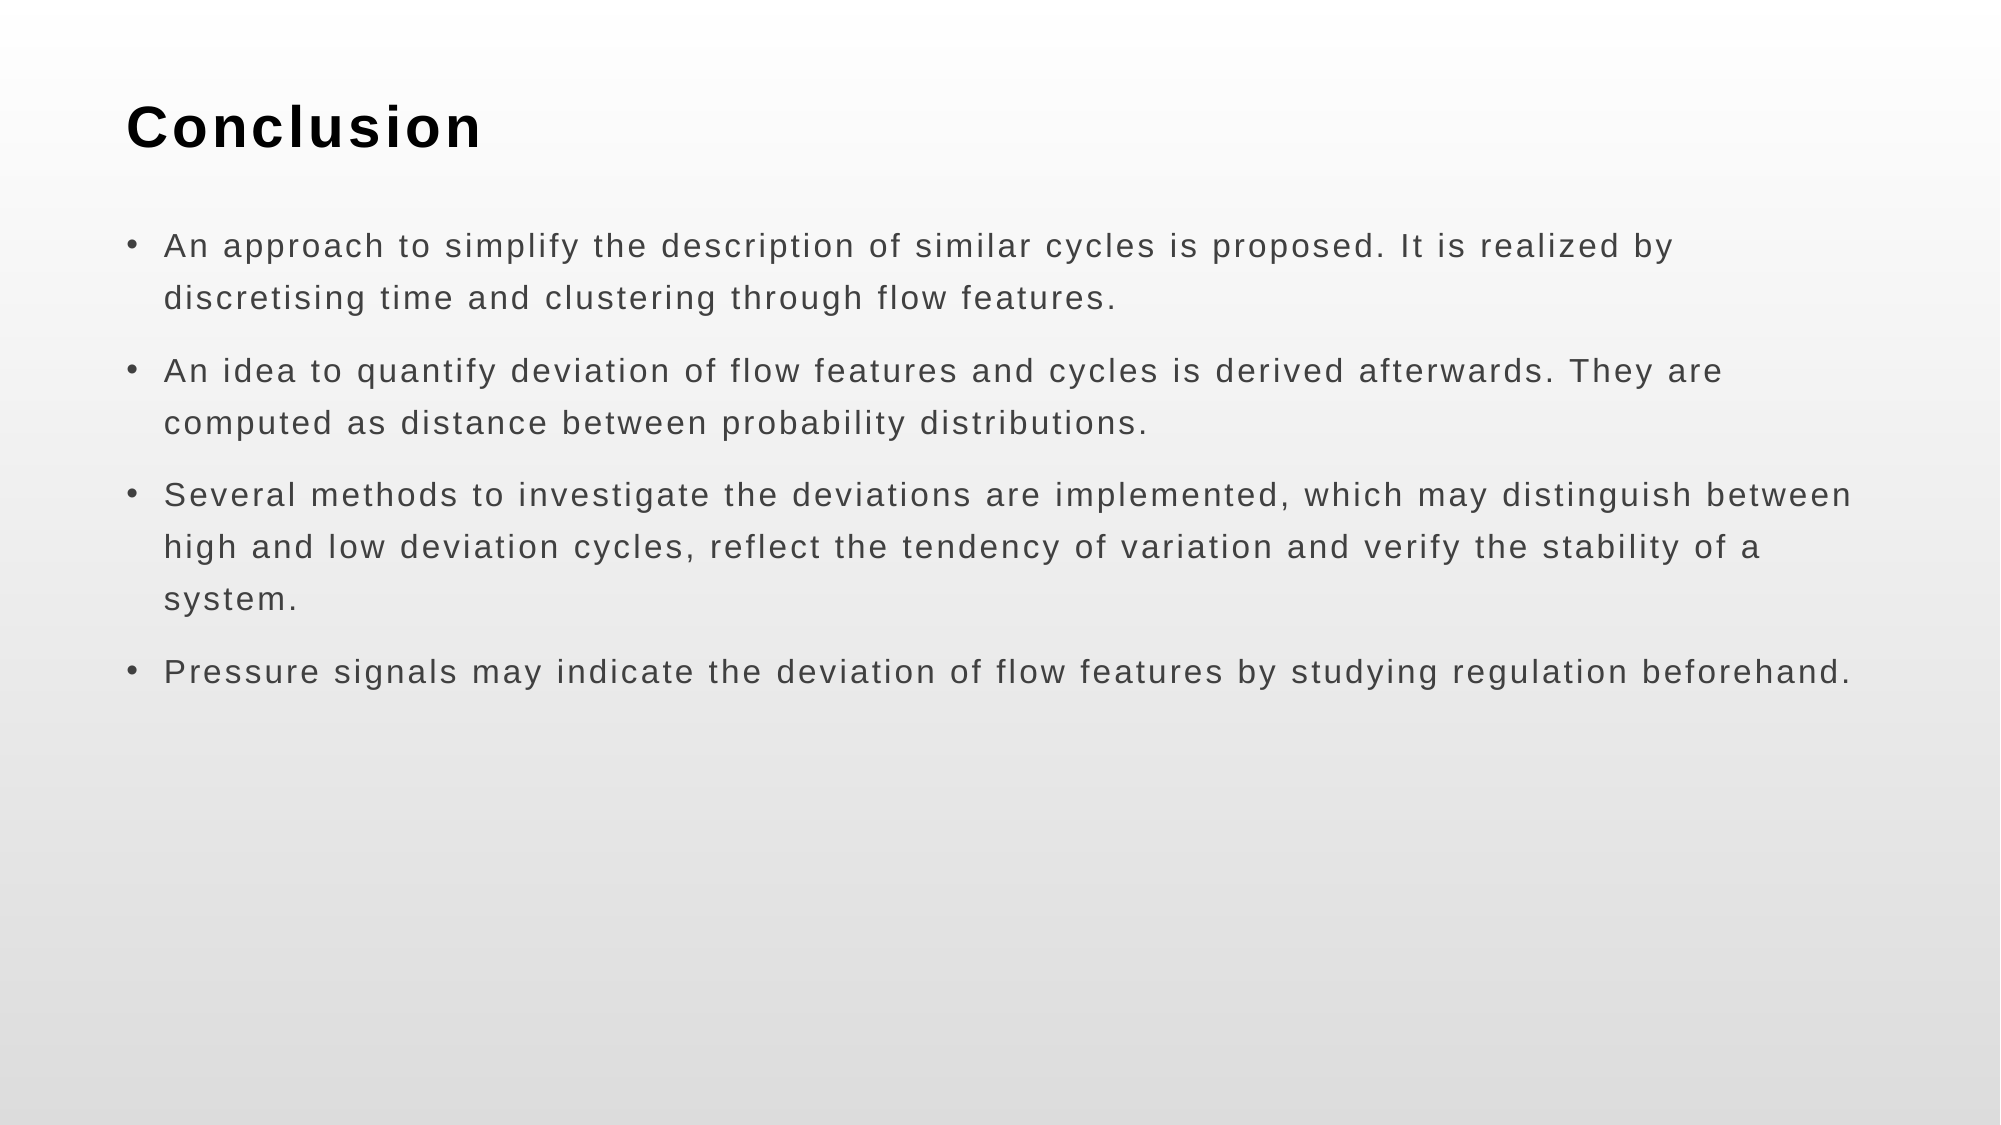

# Conclusion
An approach to simplify the description of similar cycles is proposed. It is realized by discretising time and clustering through flow features.
An idea to quantify deviation of flow features and cycles is derived afterwards. They are computed as distance between probability distributions.
Several methods to investigate the deviations are implemented, which may distinguish between high and low deviation cycles, reflect the tendency of variation and verify the stability of a system.
Pressure signals may indicate the deviation of flow features by studying regulation beforehand.